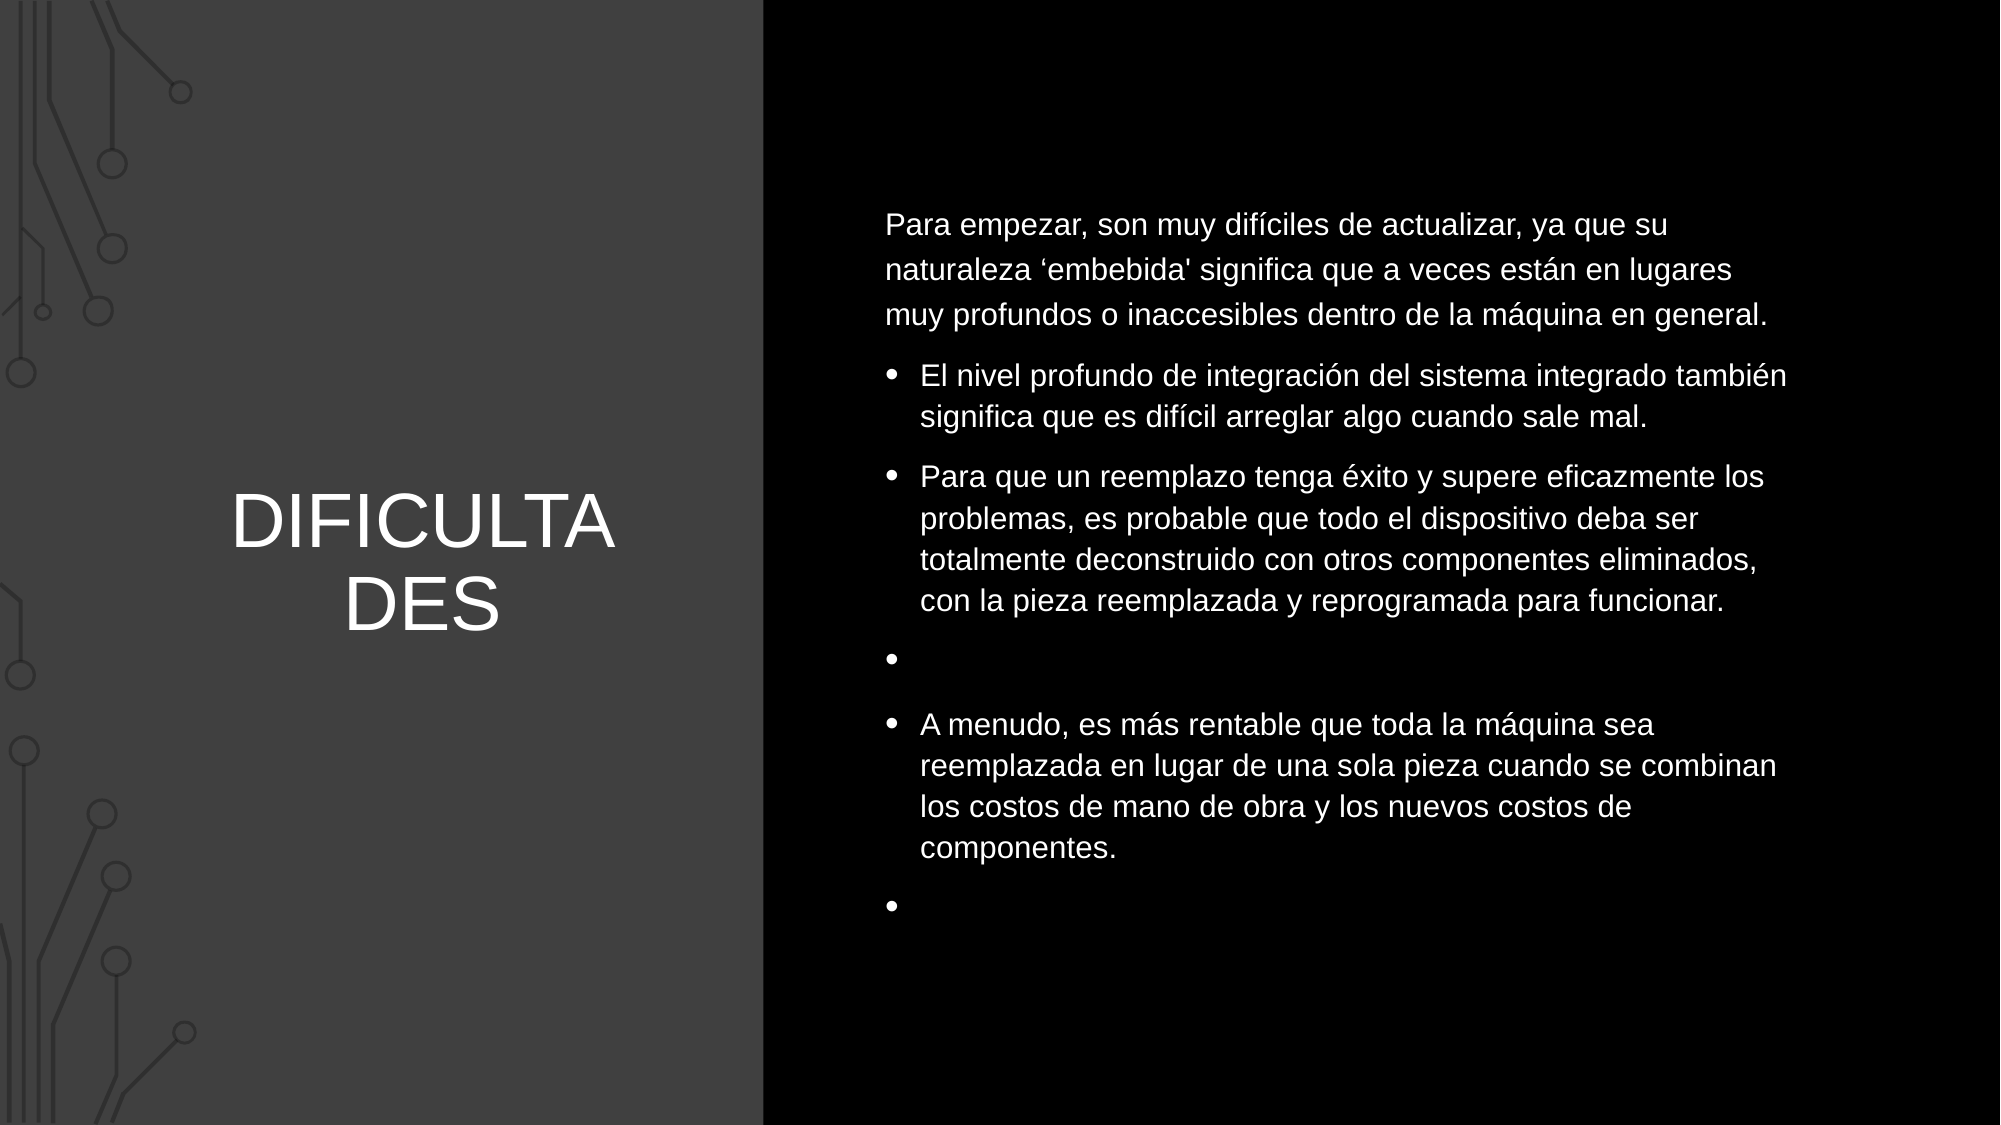

Para empezar, son muy difíciles de actualizar, ya que su naturaleza ‘embebida' significa que a veces están en lugares muy profundos o inaccesibles dentro de la máquina en general.
El nivel profundo de integración del sistema integrado también significa que es difícil arreglar algo cuando sale mal.
Para que un reemplazo tenga éxito y supere eficazmente los problemas, es probable que todo el dispositivo deba ser totalmente deconstruido con otros componentes eliminados, con la pieza reemplazada y reprogramada para funcionar.

A menudo, es más rentable que toda la máquina sea reemplazada en lugar de una sola pieza cuando se combinan los costos de mano de obra y los nuevos costos de componentes.

# DIficultades